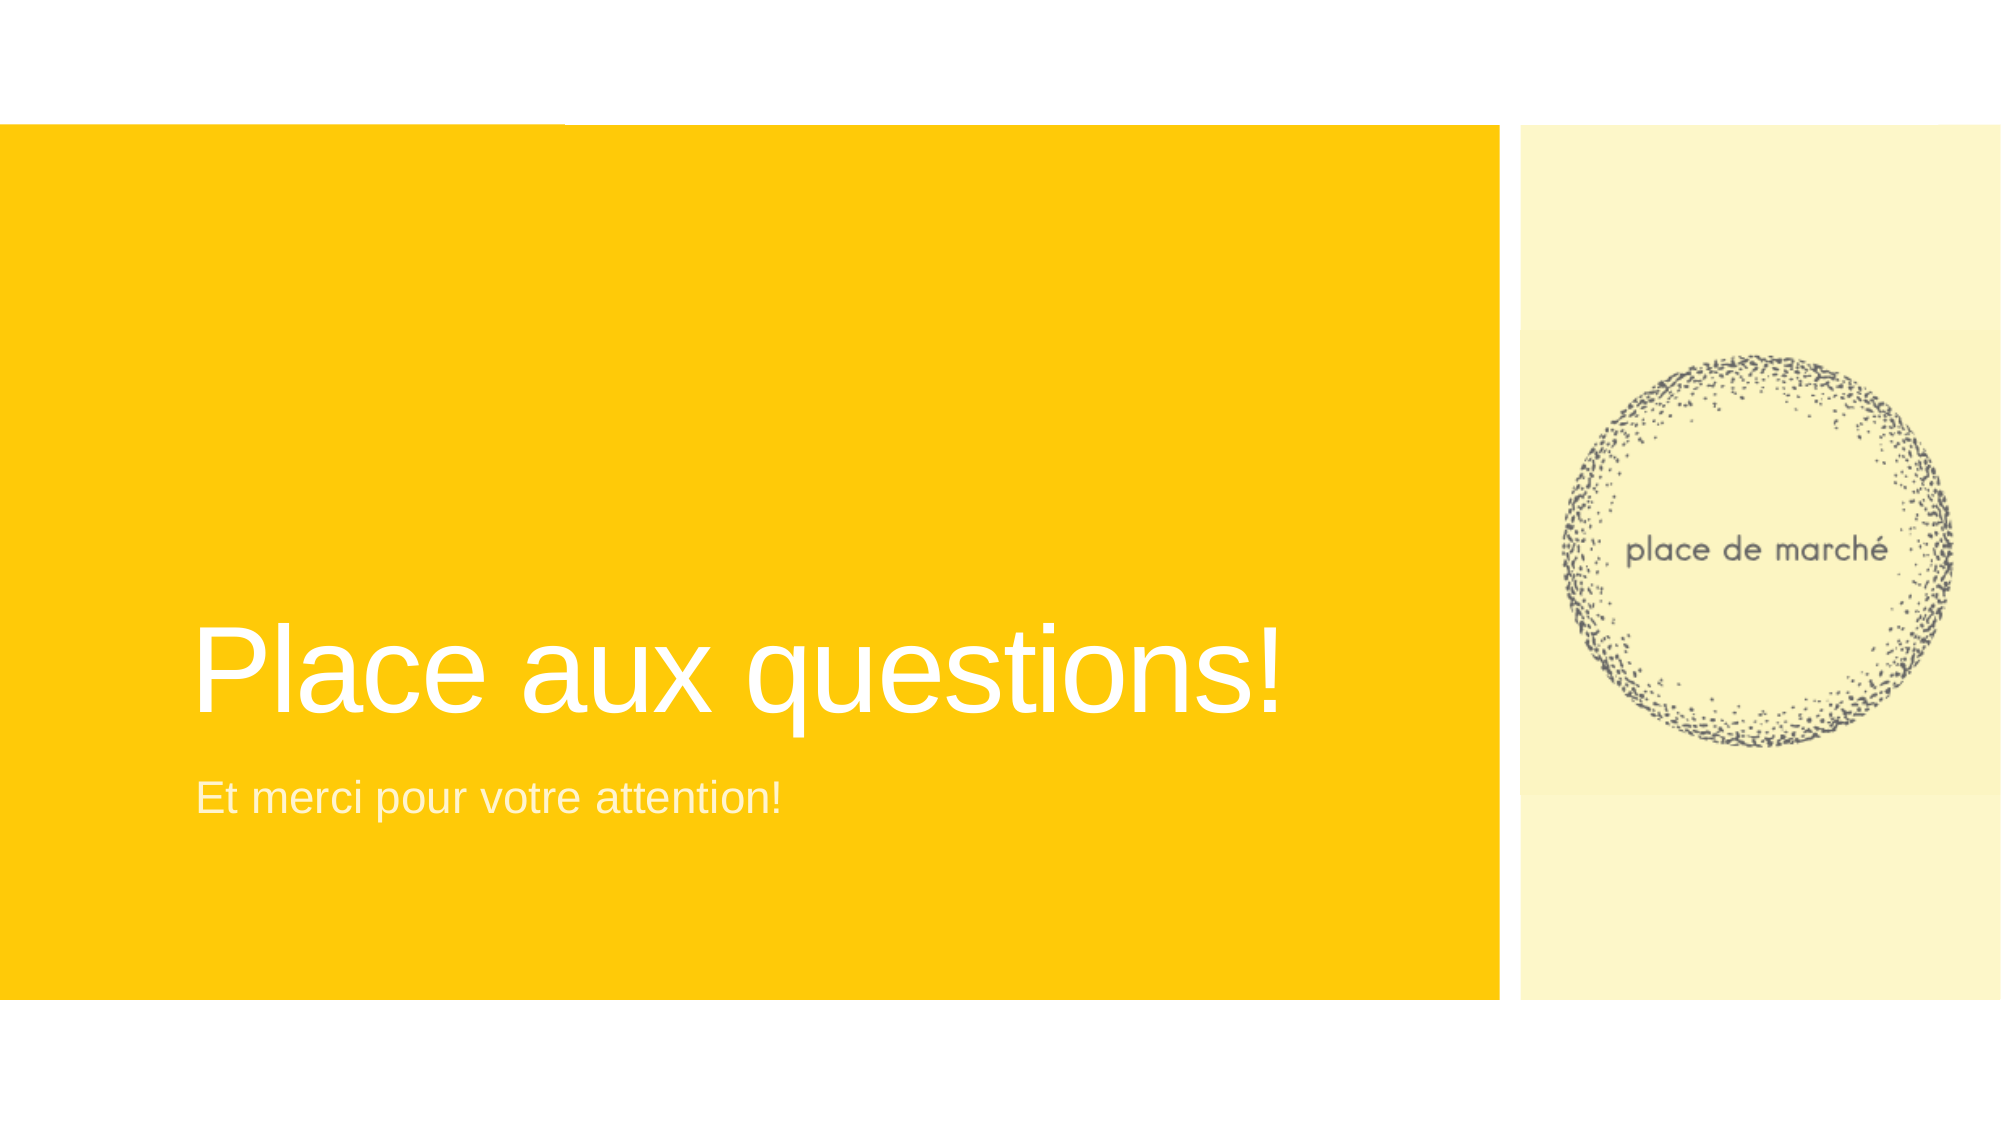

# Place aux questions!
Et merci pour votre attention!